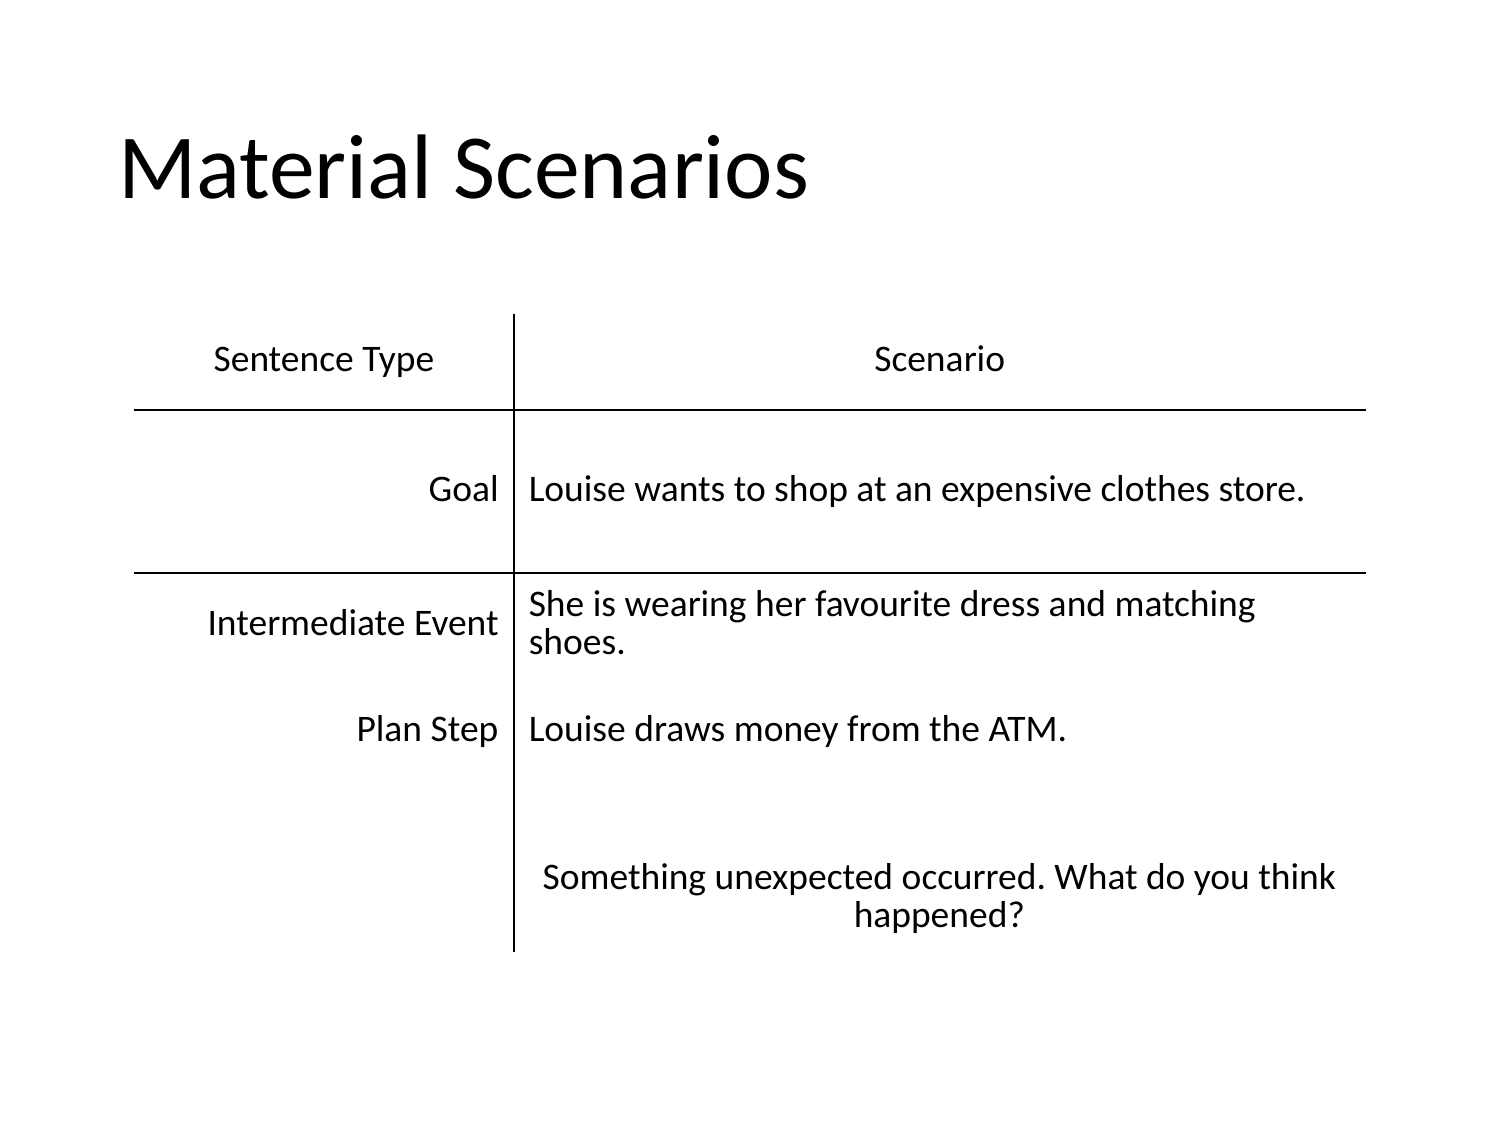

# Material Scenarios
| Sentence Type | Scenario |
| --- | --- |
| Goal | Louise wants to shop at an expensive clothes store. |
| Intermediate Event | She is wearing her favourite dress and matching shoes. |
| Plan Step | Louise draws money from the ATM. |
|  |  |
|  | Something unexpected occurred. What do you think happened? |